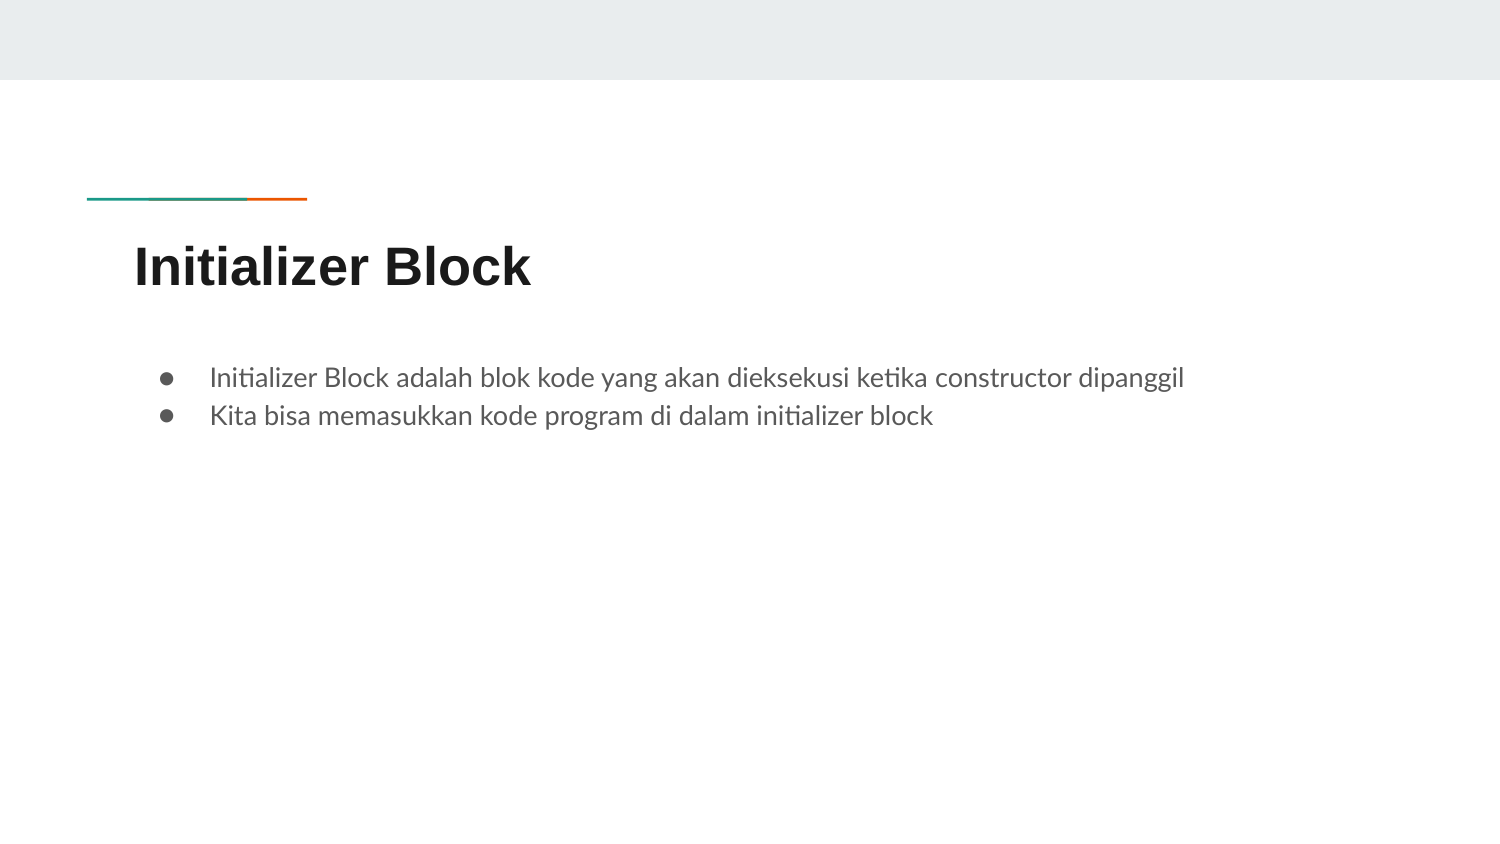

# Initializer Block
Initializer Block adalah blok kode yang akan dieksekusi ketika constructor dipanggil
Kita bisa memasukkan kode program di dalam initializer block